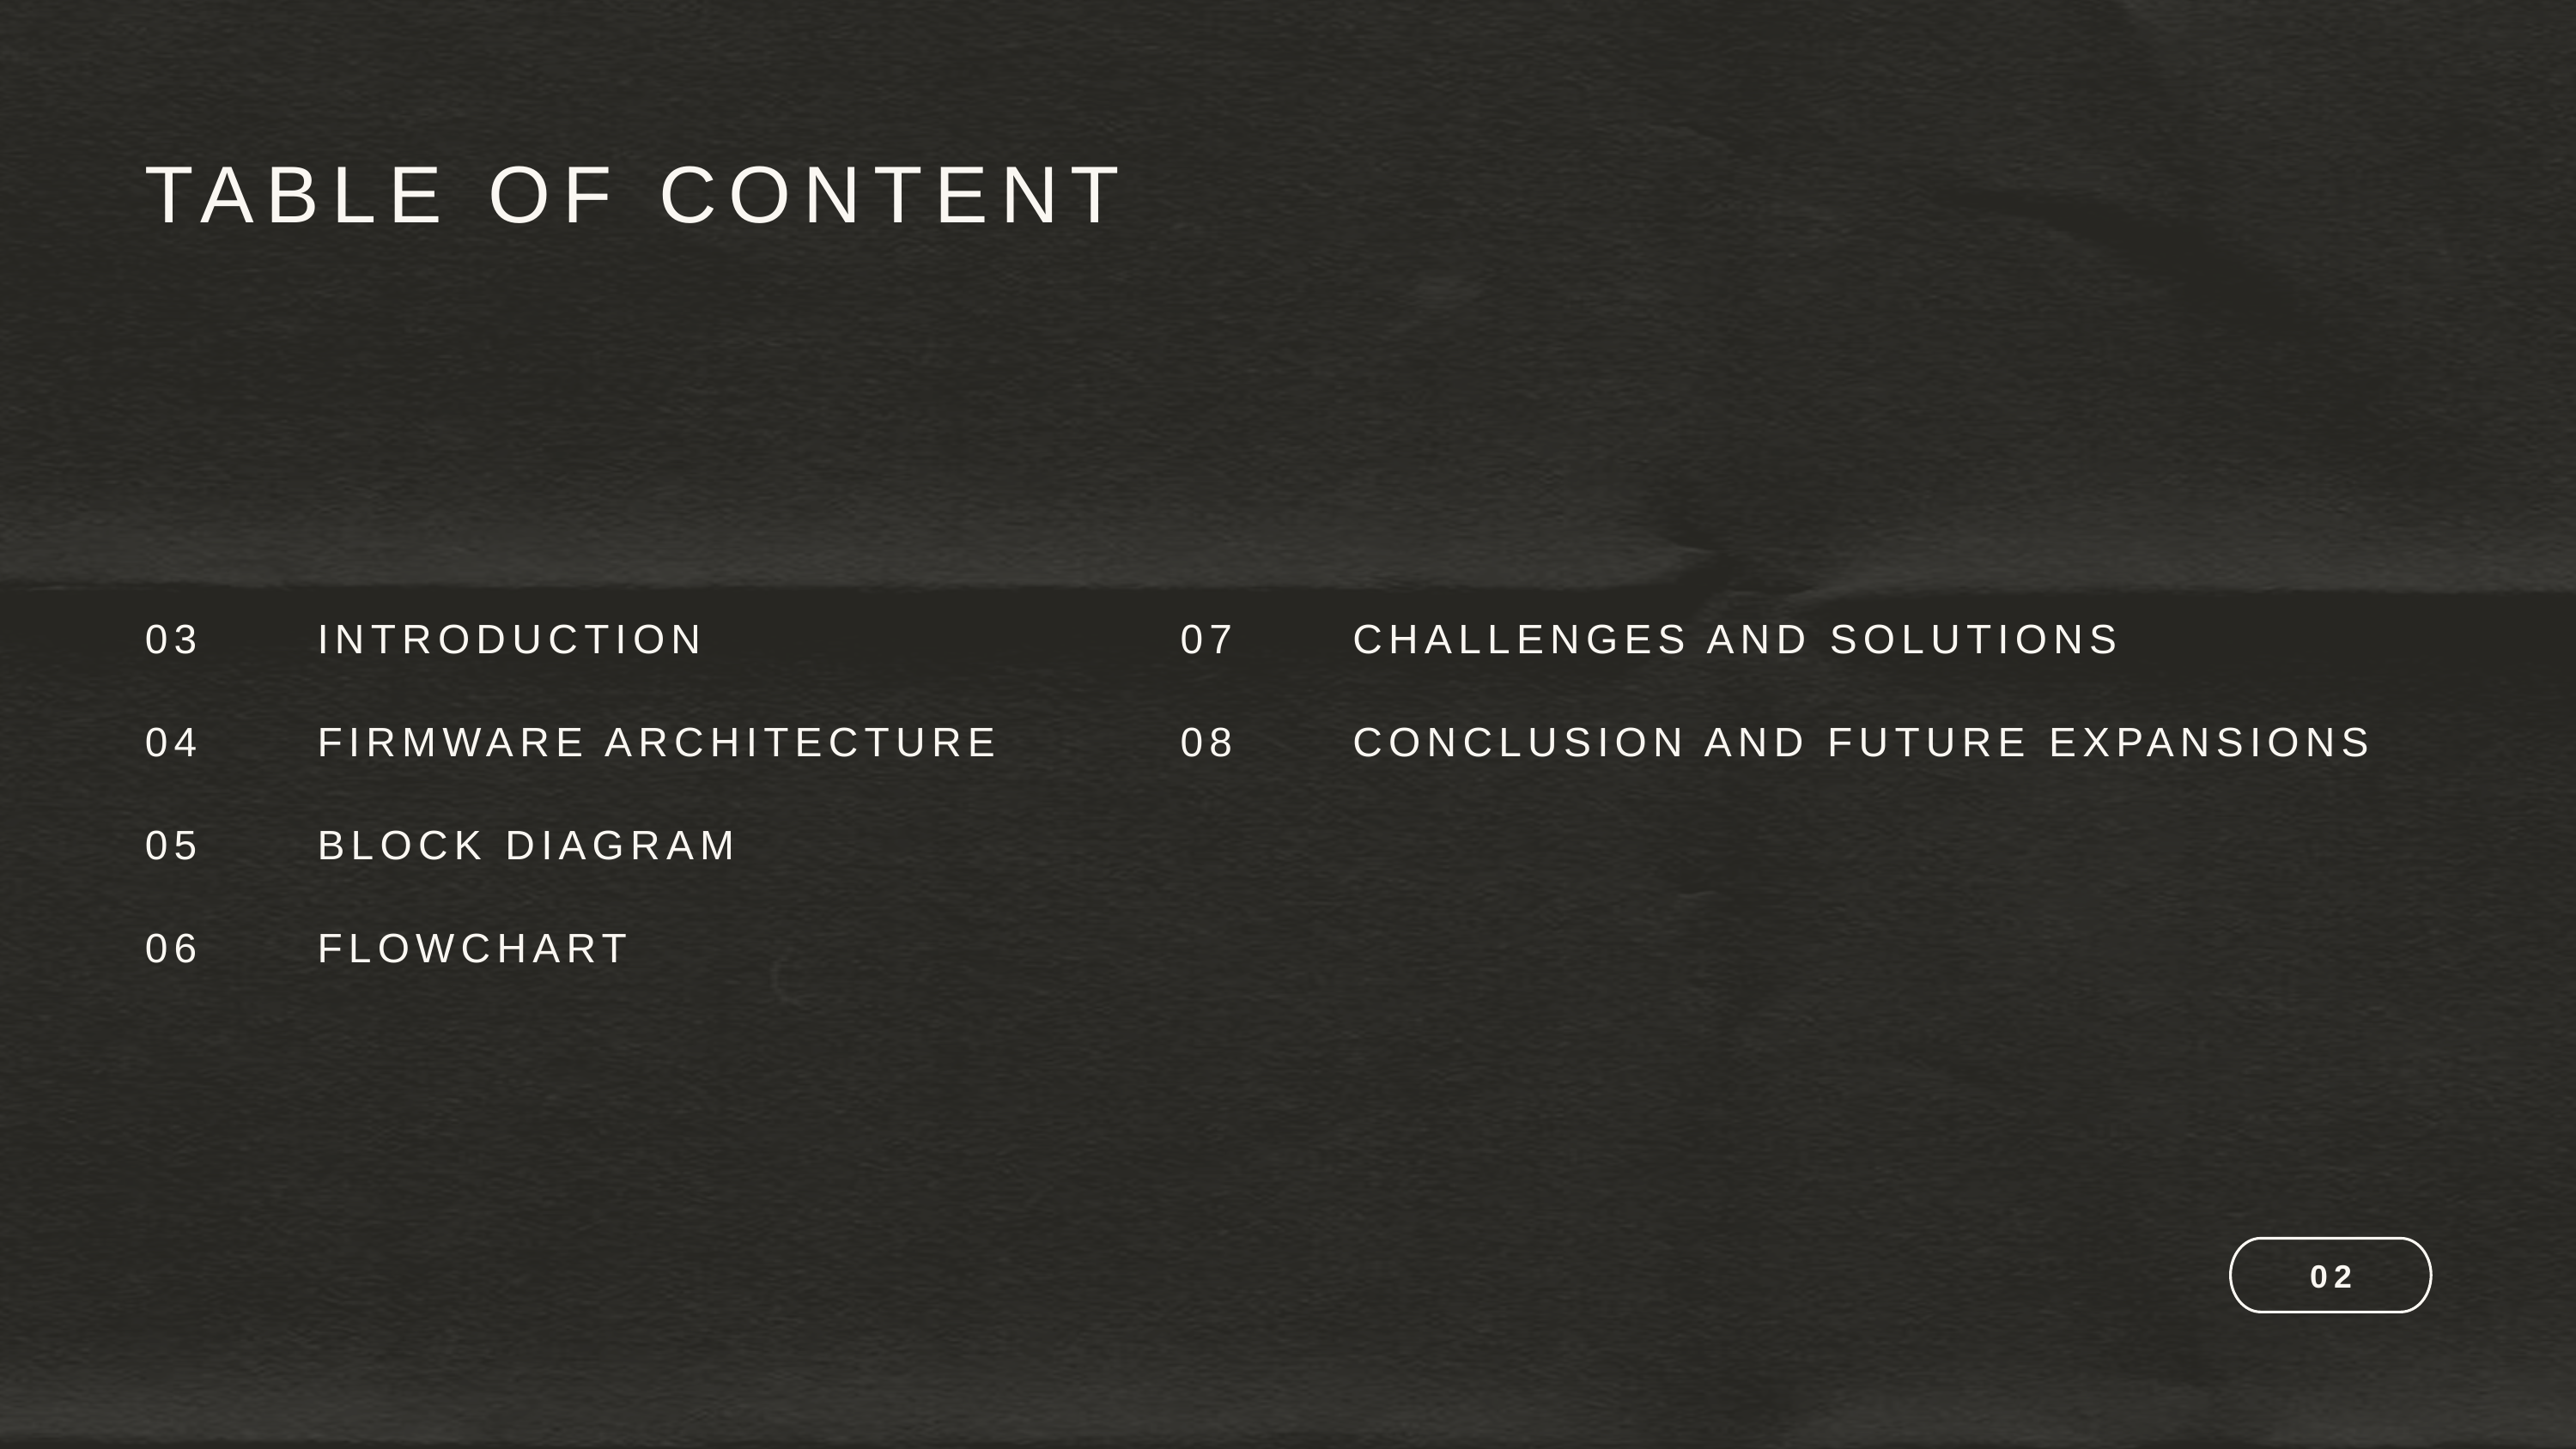

TABLE OF CONTENT
03
04
05
06

INTRODUCTION
FIRMWARE ARCHITECTURE
BLOCK DIAGRAM
FLOWCHART
07
08

CHALLENGES AND SOLUTIONS
CONCLUSION AND FUTURE EXPANSIONS

02